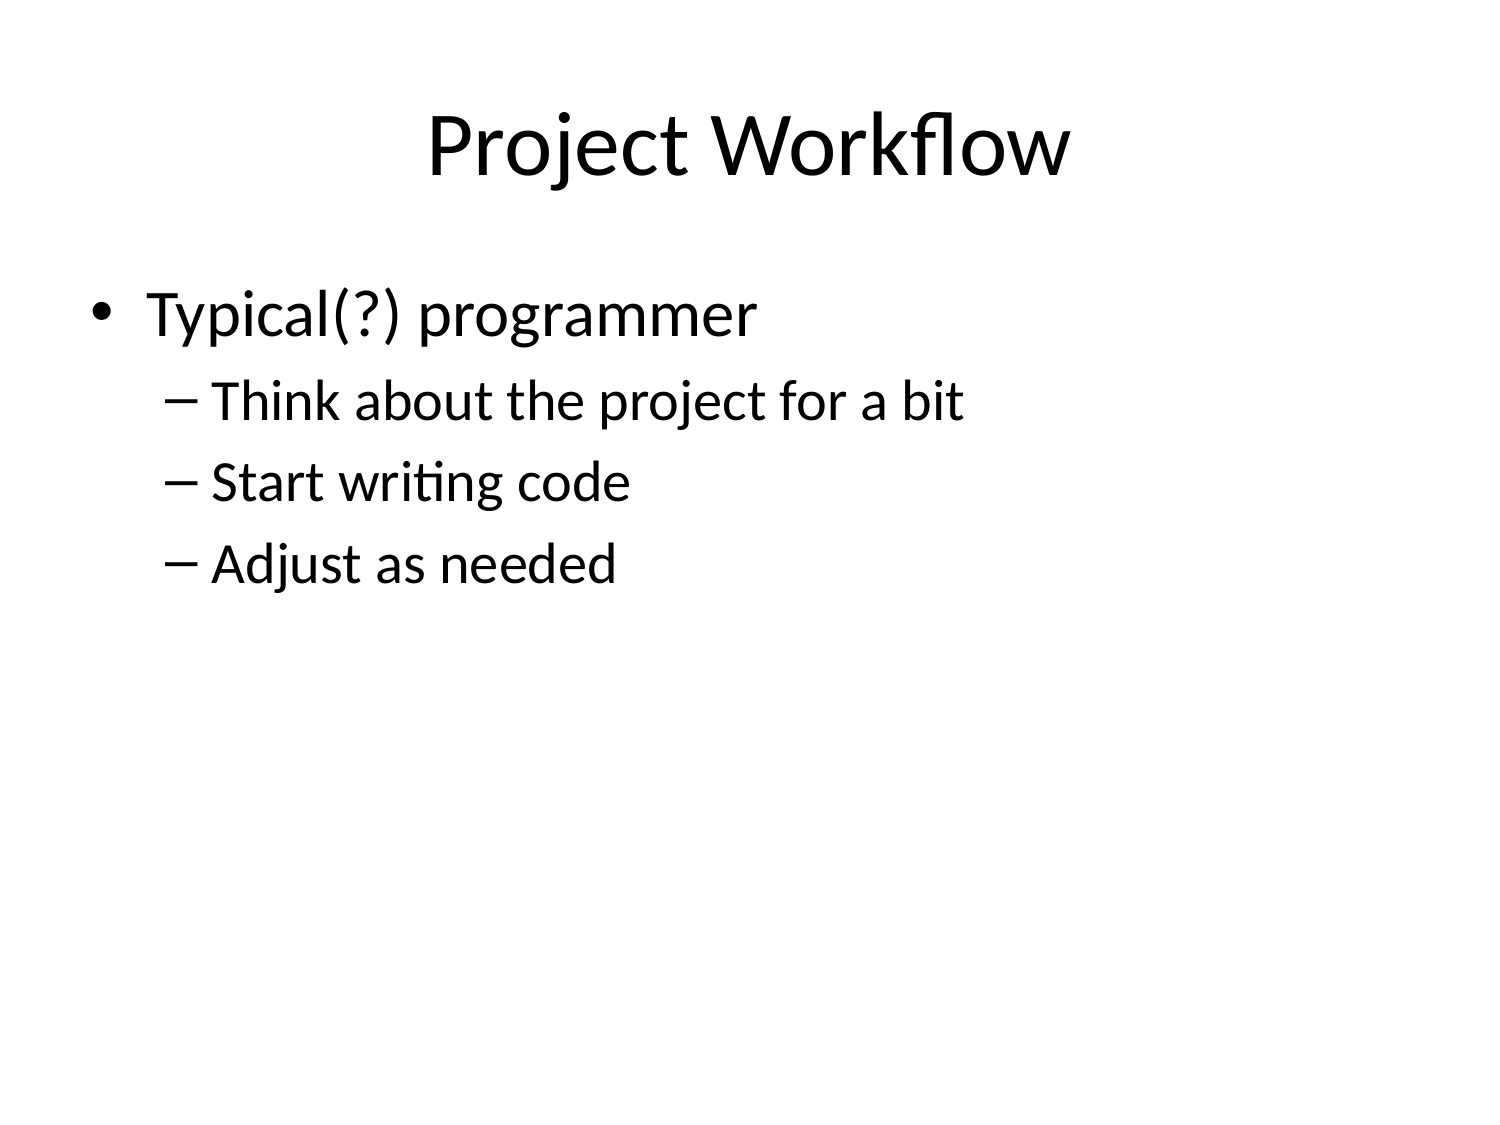

# Project Workflow
Typical(?) programmer
Think about the project for a bit
Start writing code
Adjust as needed